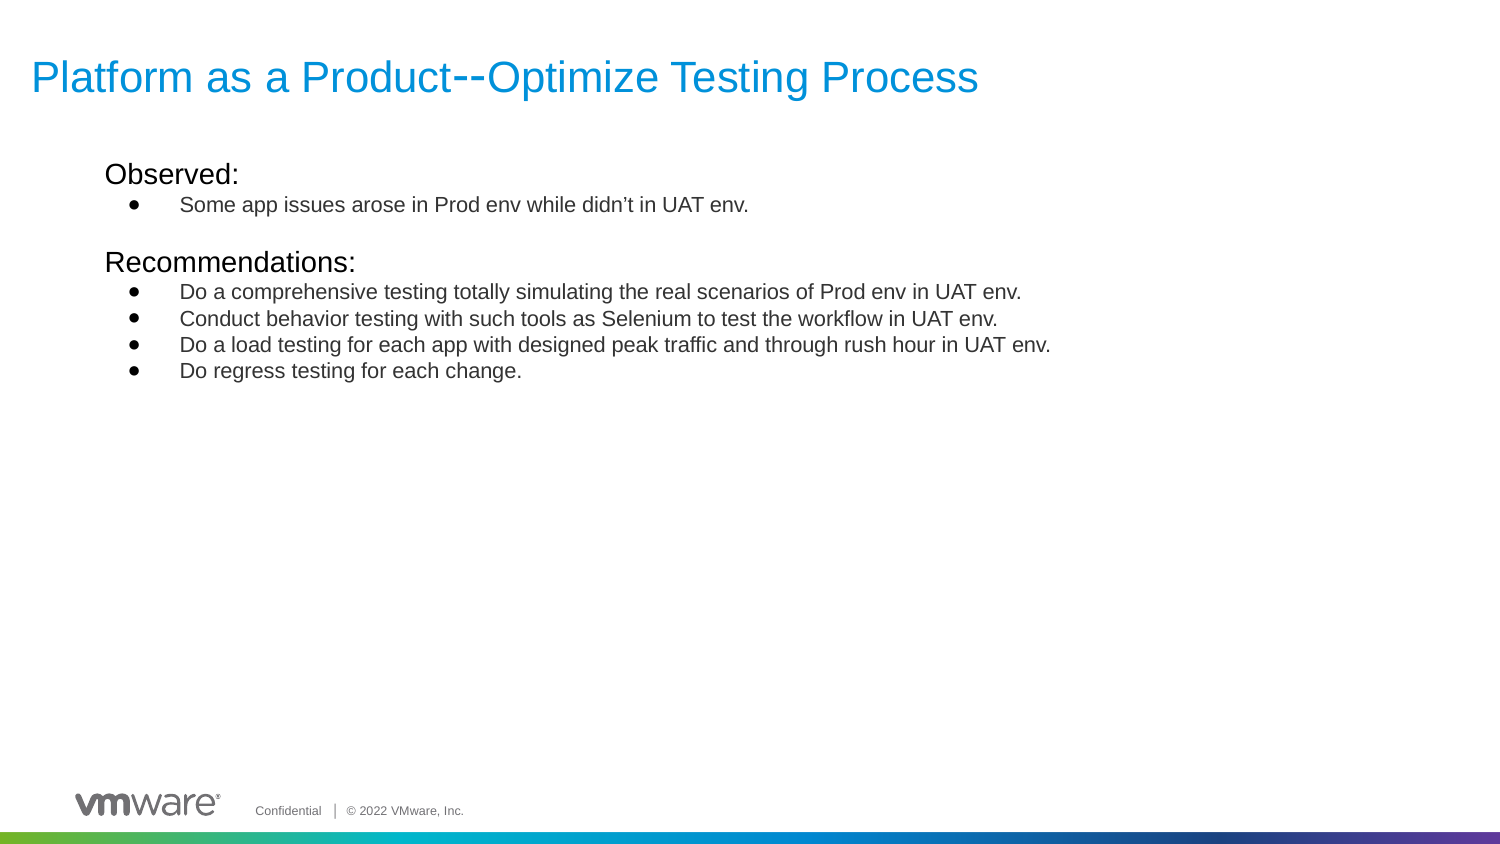

# Platform as a Product--Optimize Testing Process
Observed:
Some app issues arose in Prod env while didn’t in UAT env.

Recommendations:
Do a comprehensive testing totally simulating the real scenarios of Prod env in UAT env.
Conduct behavior testing with such tools as Selenium to test the workflow in UAT env.
Do a load testing for each app with designed peak traffic and through rush hour in UAT env.
Do regress testing for each change.